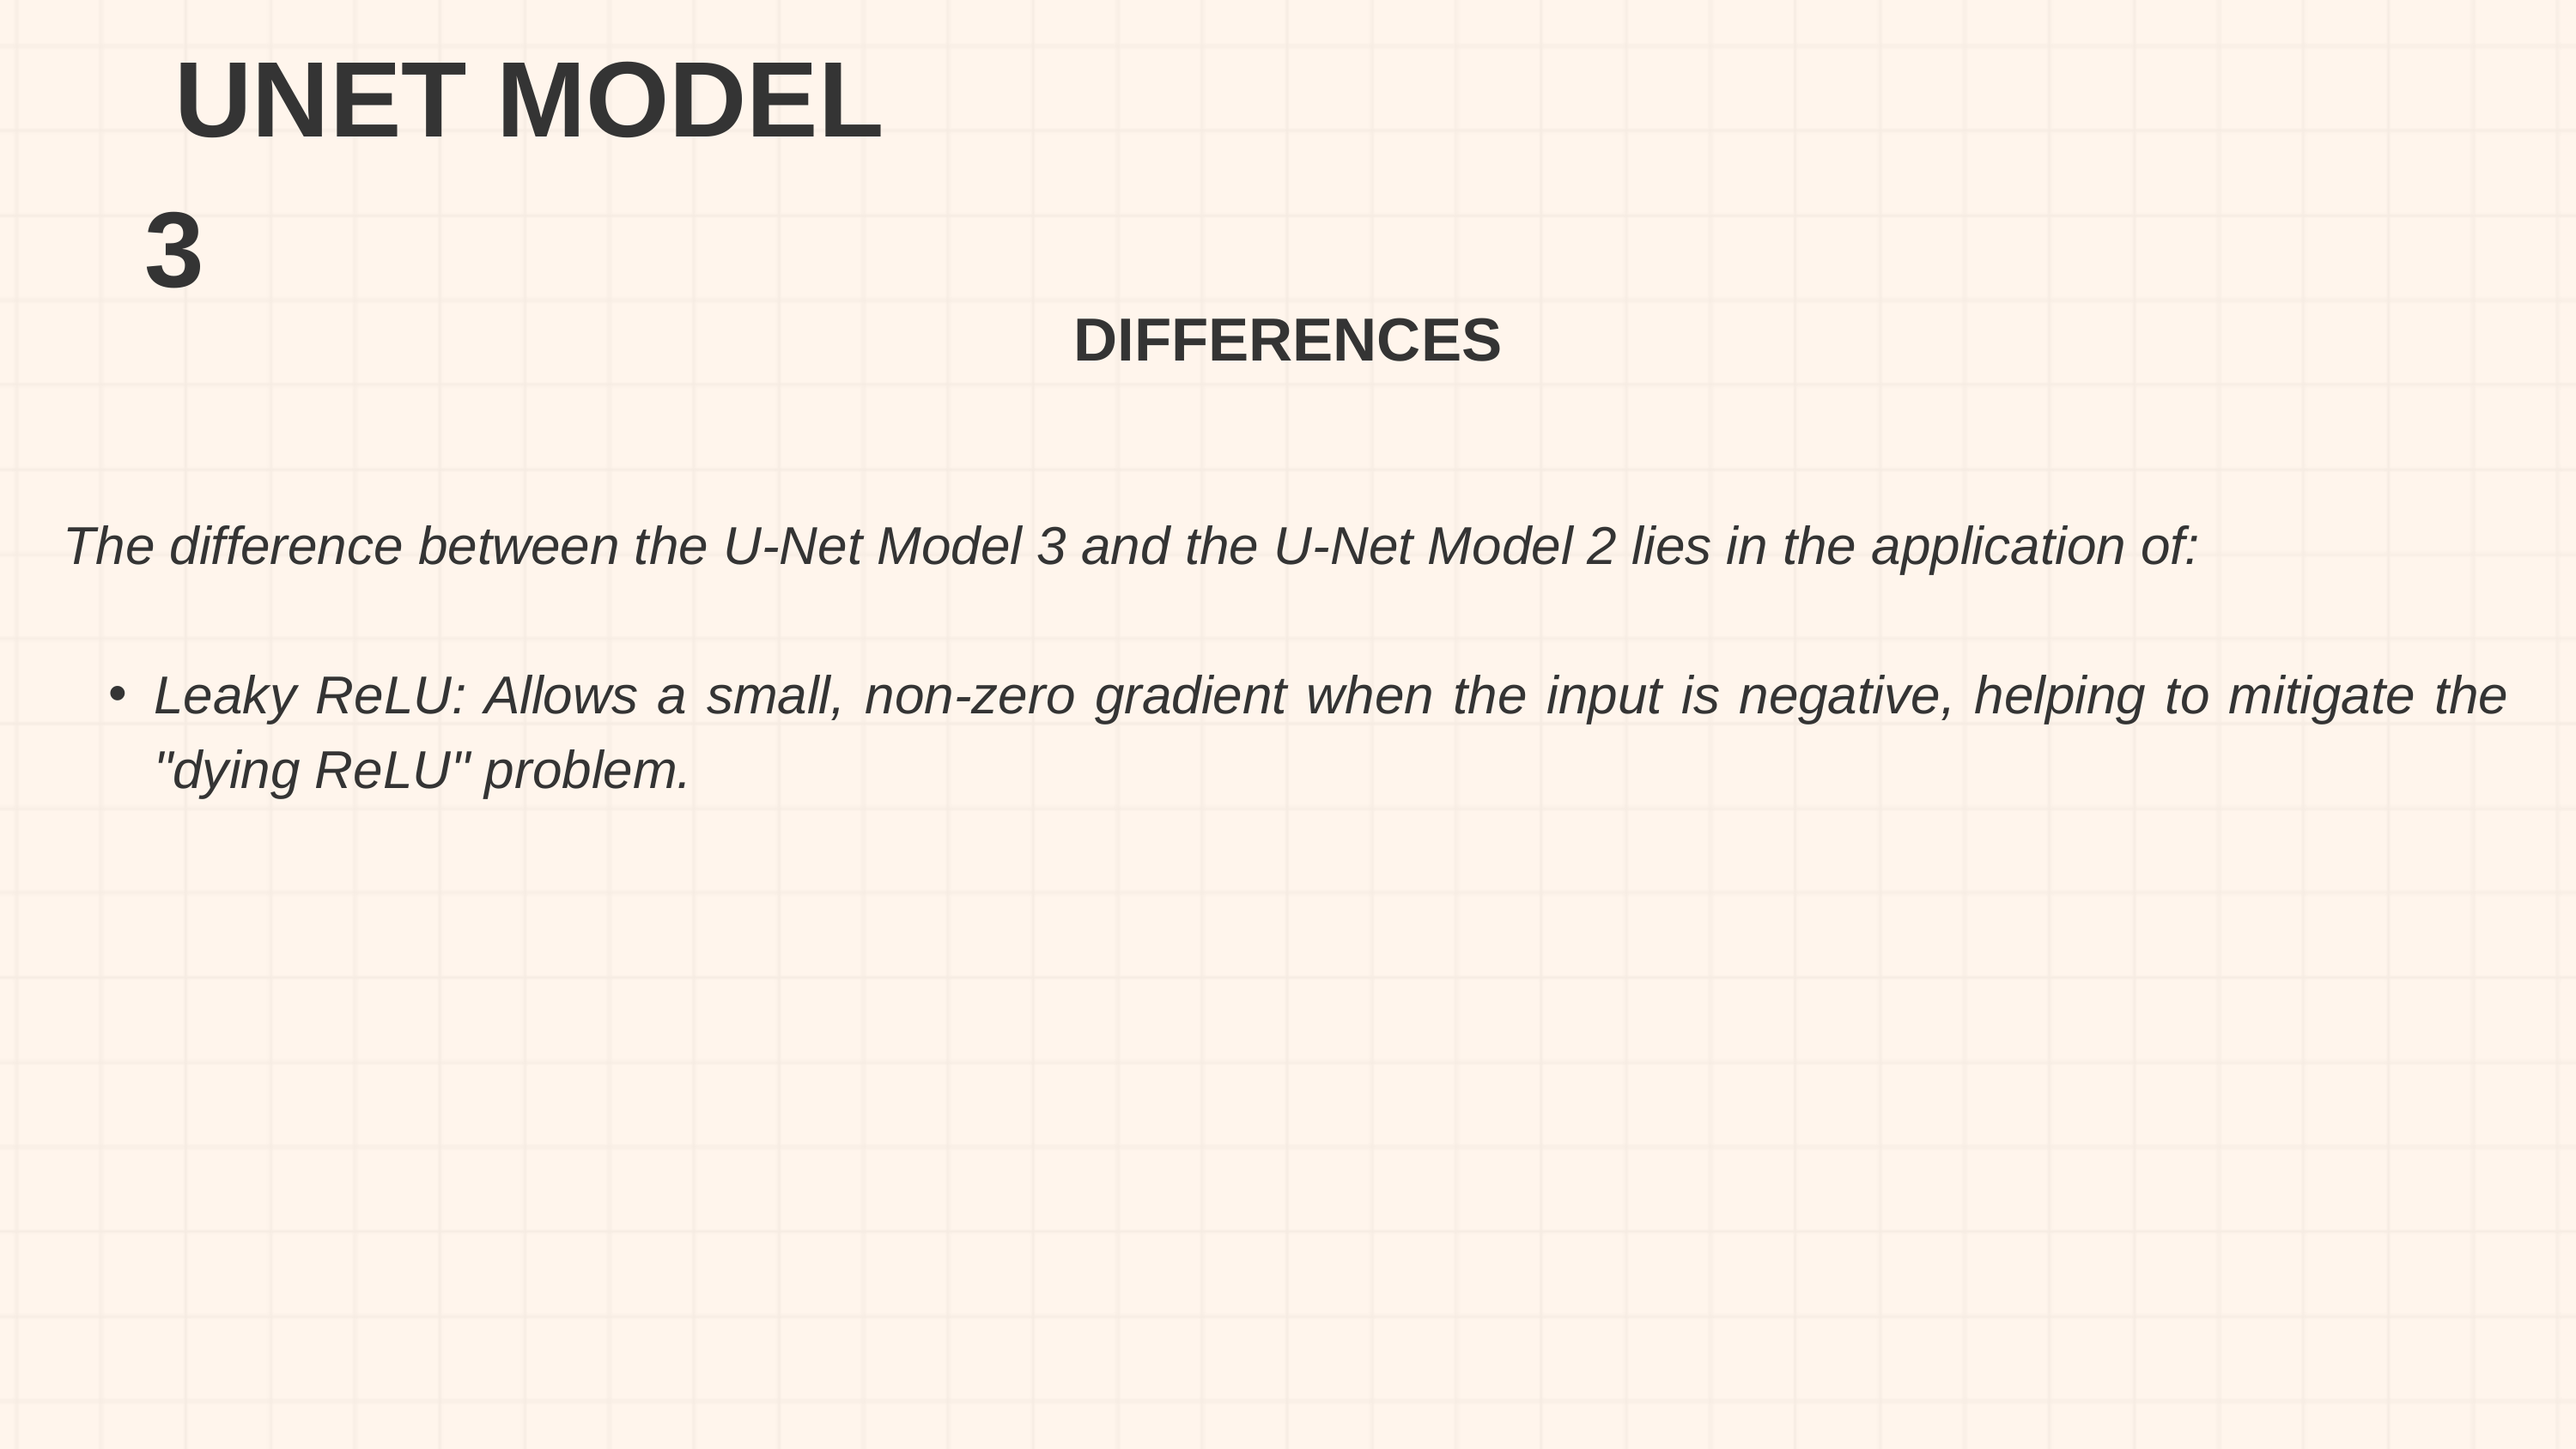

UNET MODEL 3
DIFFERENCES
The difference between the U-Net Model 3 and the U-Net Model 2 lies in the application of:

Leaky ReLU: Allows a small, non-zero gradient when the input is negative, helping to mitigate the "dying ReLU" problem.